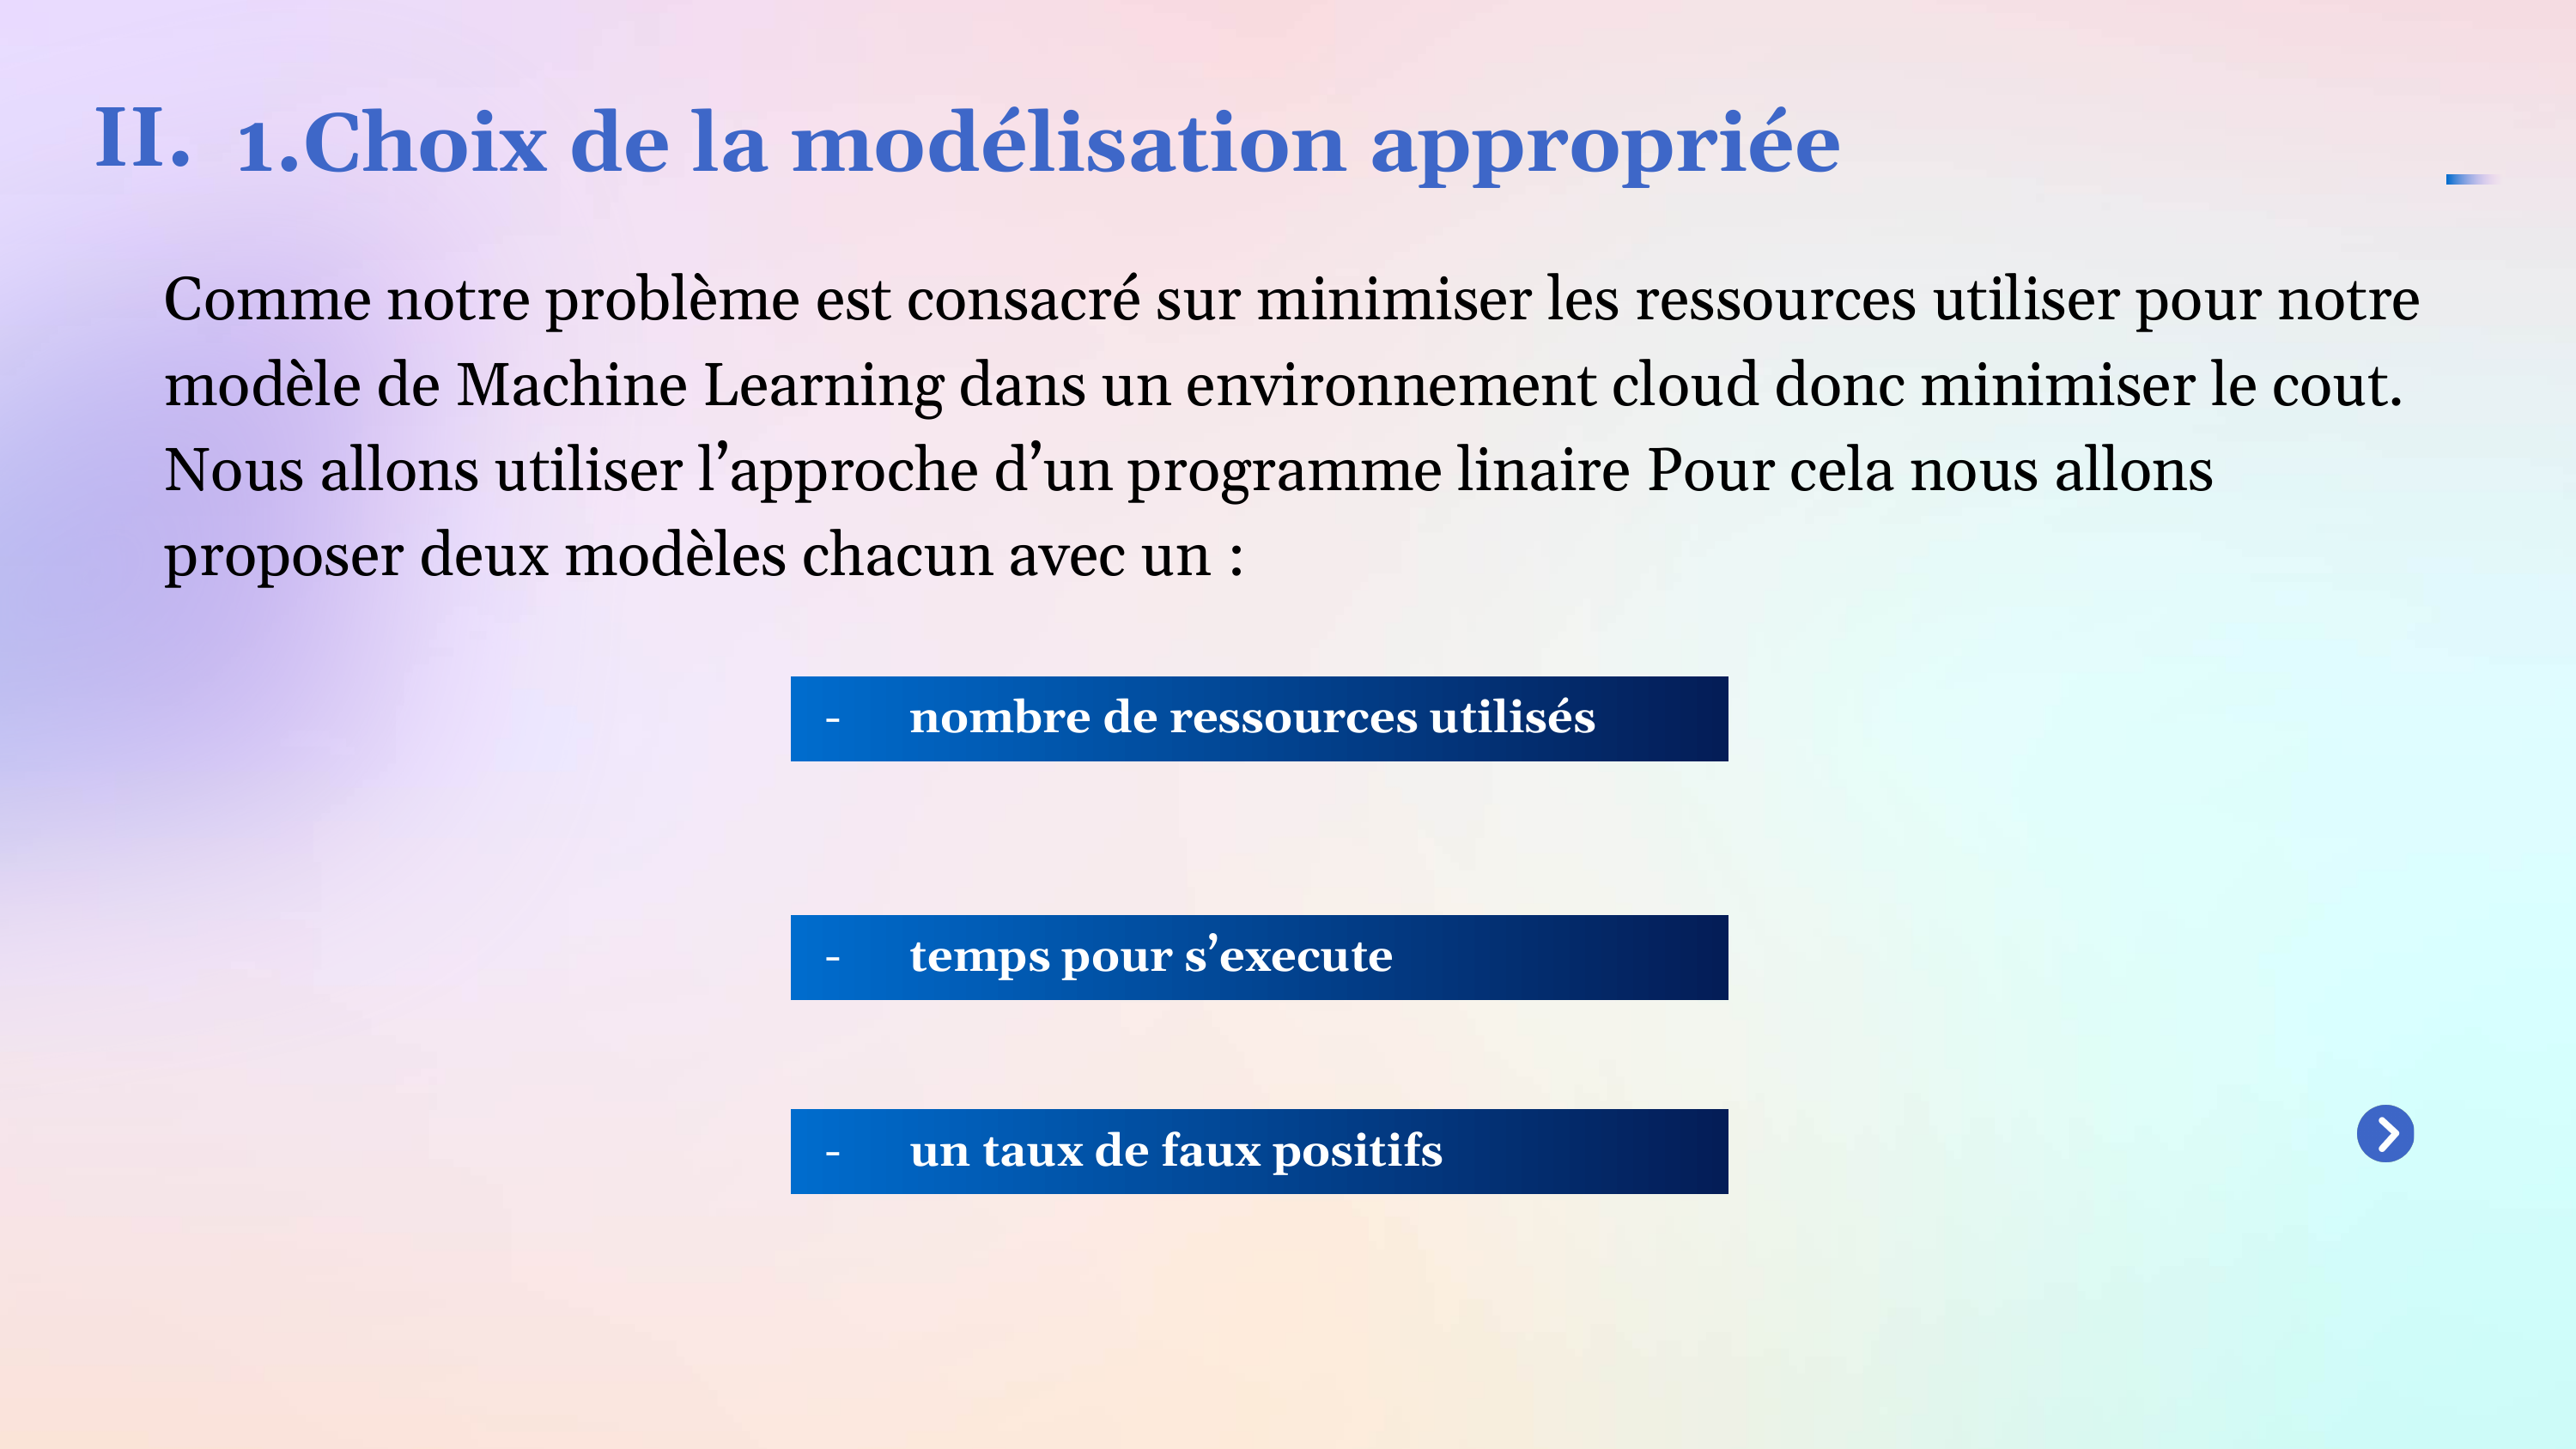

II.

1.Choix de la modélisation appropriée

Comme notre problème est consacré sur minimiser les ressources utiliser pour notre modèle de Machine Learning dans un environnement cloud donc minimiser le cout. Nous allons utiliser l’approche d’un programme linaire Pour cela nous allons proposer deux modèles chacun avec un :

-      nombre de ressources utilisés

-      temps pour s’execute

-      un taux de faux positifs